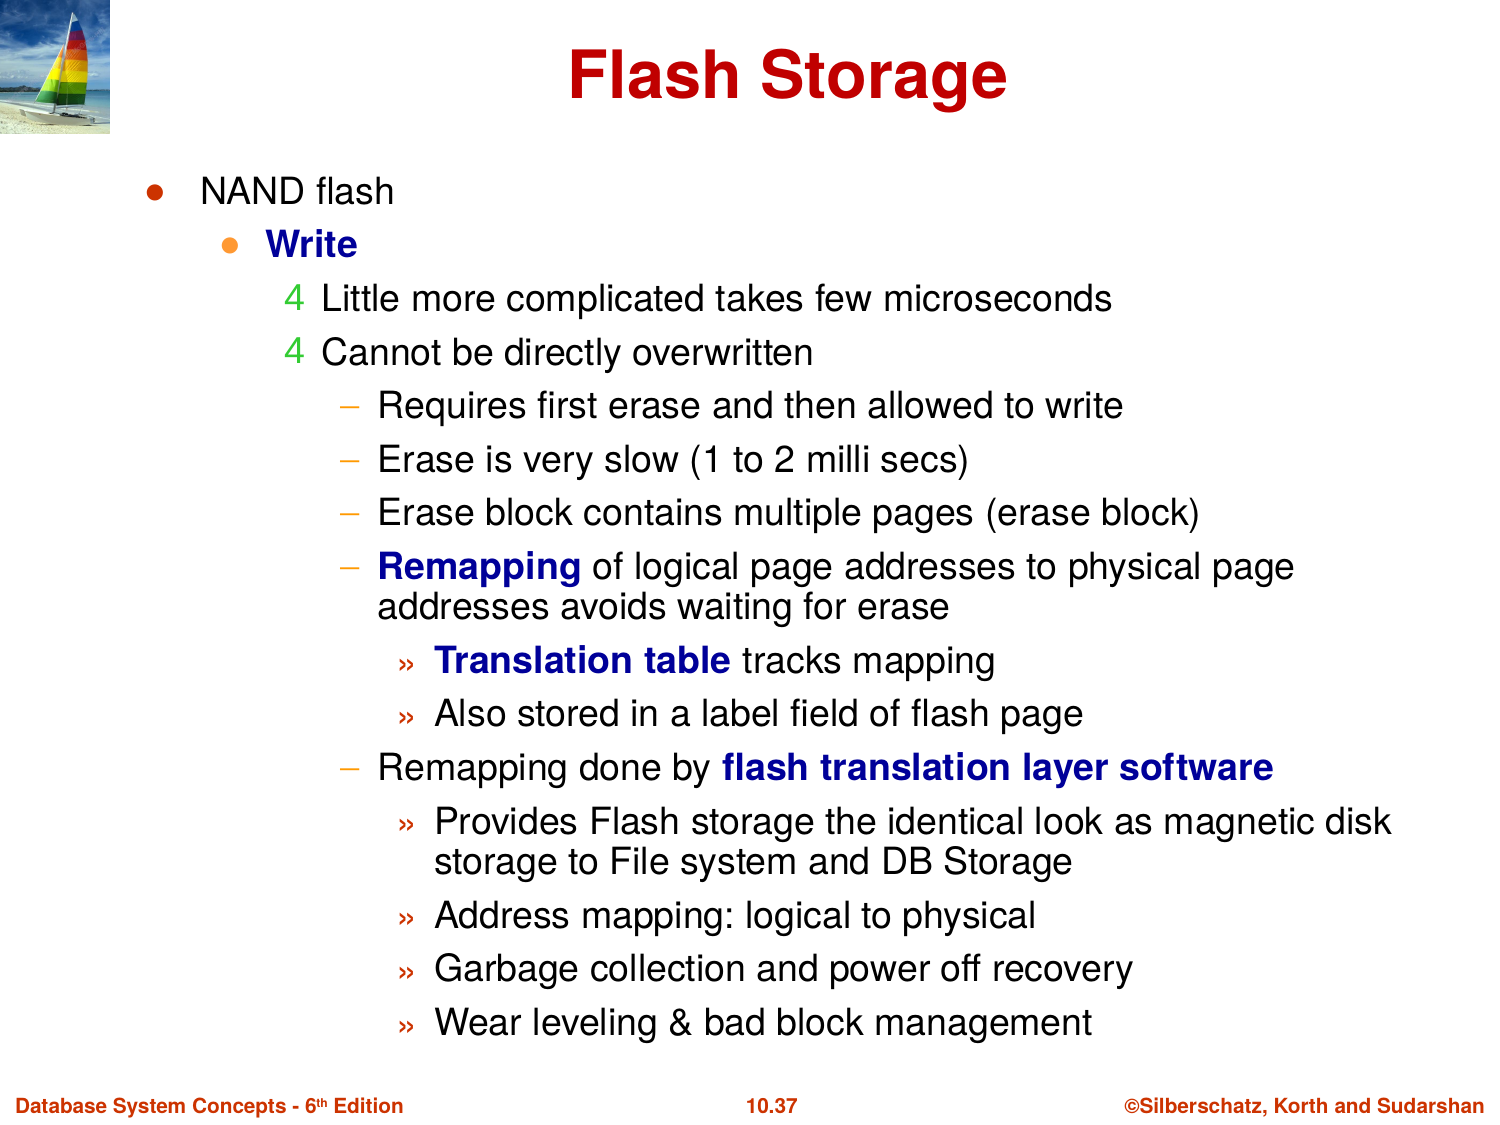

# Flash Storage
NAND flash
Write
Little more complicated takes few microseconds
Cannot be directly overwritten
Requires first erase and then allowed to write
Erase is very slow (1 to 2 milli secs)
Erase block contains multiple pages (erase block)
Remapping of logical page addresses to physical page addresses avoids waiting for erase
Translation table tracks mapping
Also stored in a label field of flash page
Remapping done by flash translation layer software
Provides Flash storage the identical look as magnetic disk storage to File system and DB Storage
Address mapping: logical to physical
Garbage collection and power off recovery
Wear leveling & bad block management